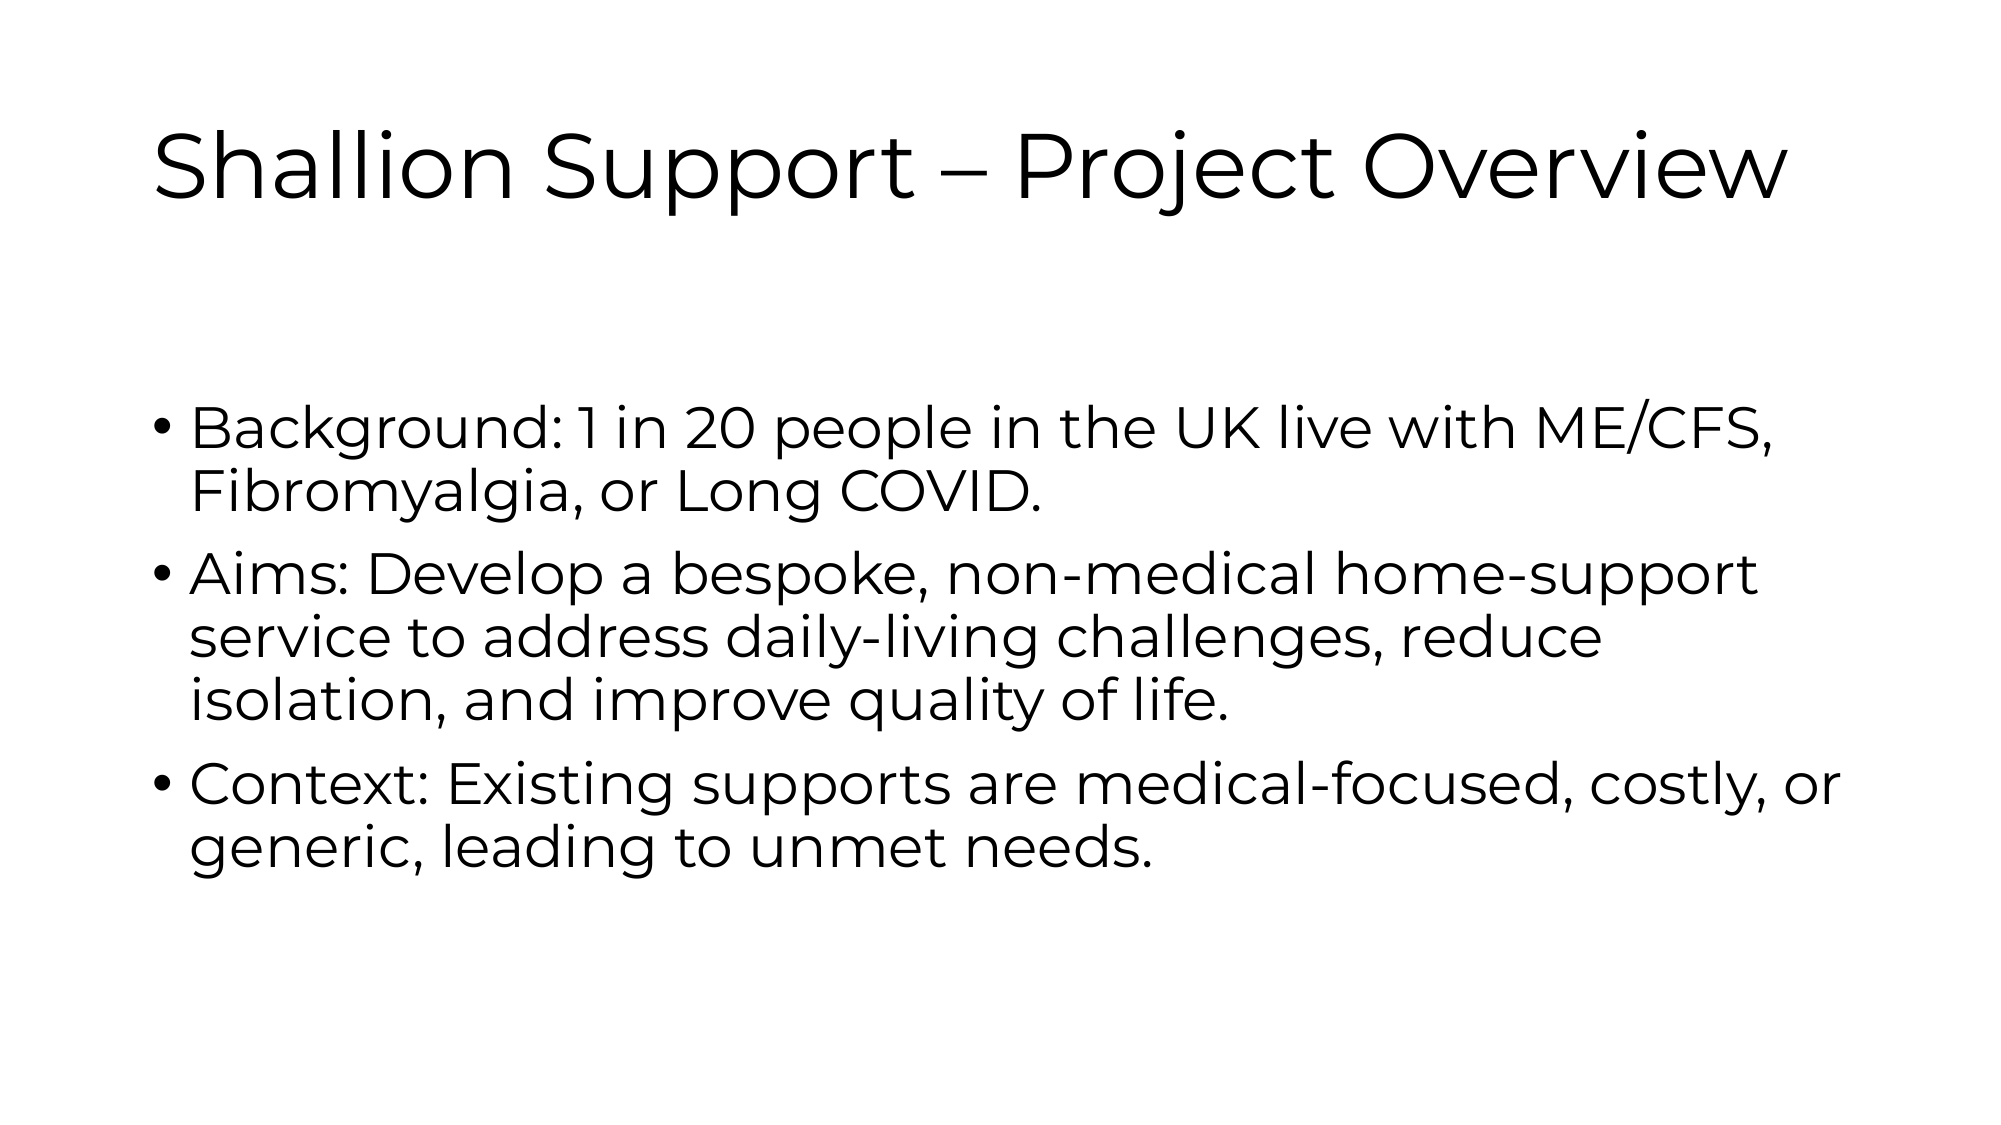

# Shallion Support – Project Overview

Background: 1 in 20 people in the UK live with ME/CFS, Fibromyalgia, or Long COVID.
Aims: Develop a bespoke, non-medical home-support service to address daily-living challenges, reduce isolation, and improve quality of life.
Context: Existing supports are medical-focused, costly, or generic, leading to unmet needs.